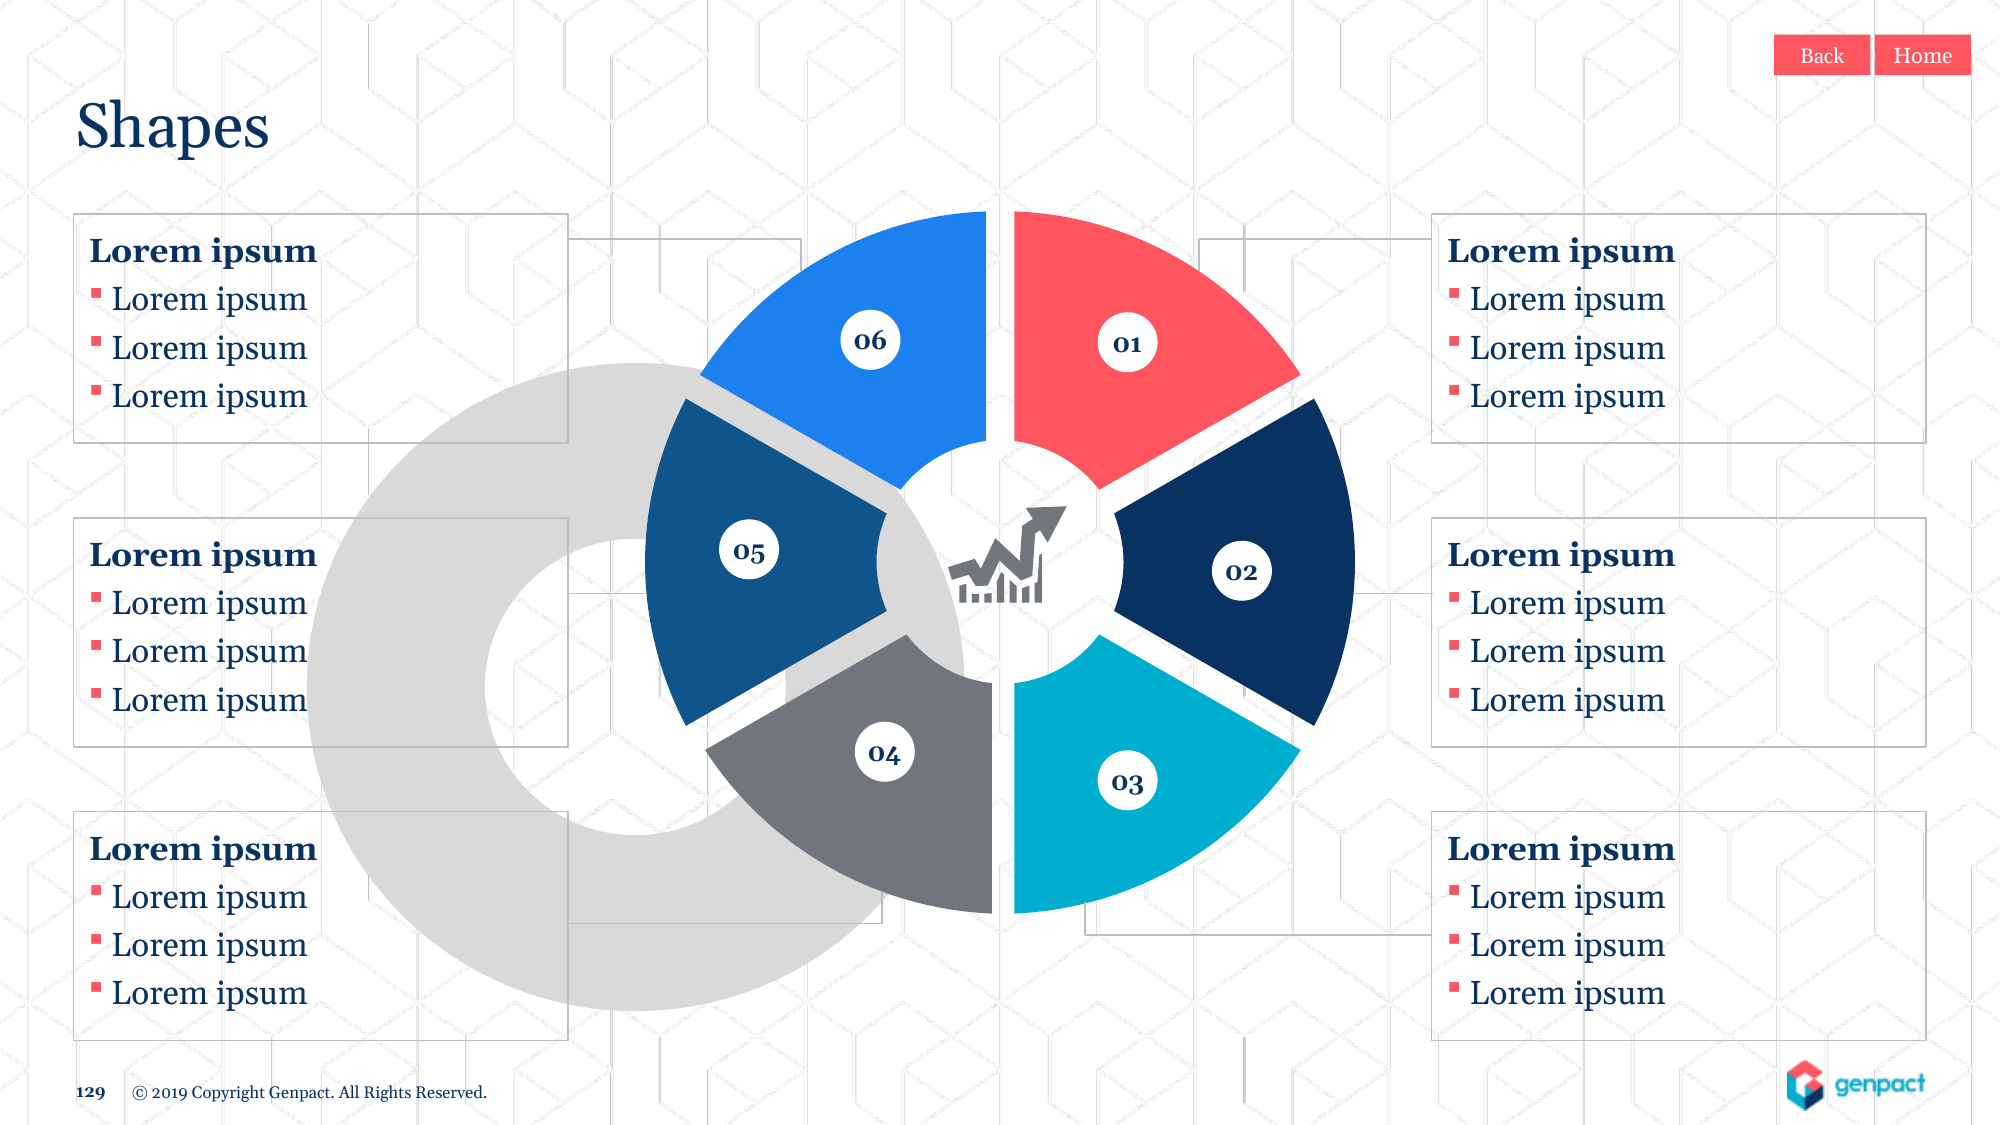

Back
Home
Shapes

Lorem ipsum
Lorem ipsum
Lorem ipsum
Lorem ipsum
Lorem ipsum
Lorem ipsum
Lorem ipsum
Lorem ipsum

06
01

Lorem ipsum
Lorem ipsum
Lorem ipsum
Lorem ipsum
Lorem ipsum
Lorem ipsum
Lorem ipsum
Lorem ipsum
05
02

04
03
Lorem ipsum
Lorem ipsum
Lorem ipsum
Lorem ipsum
Lorem ipsum
Lorem ipsum
Lorem ipsum
Lorem ipsum